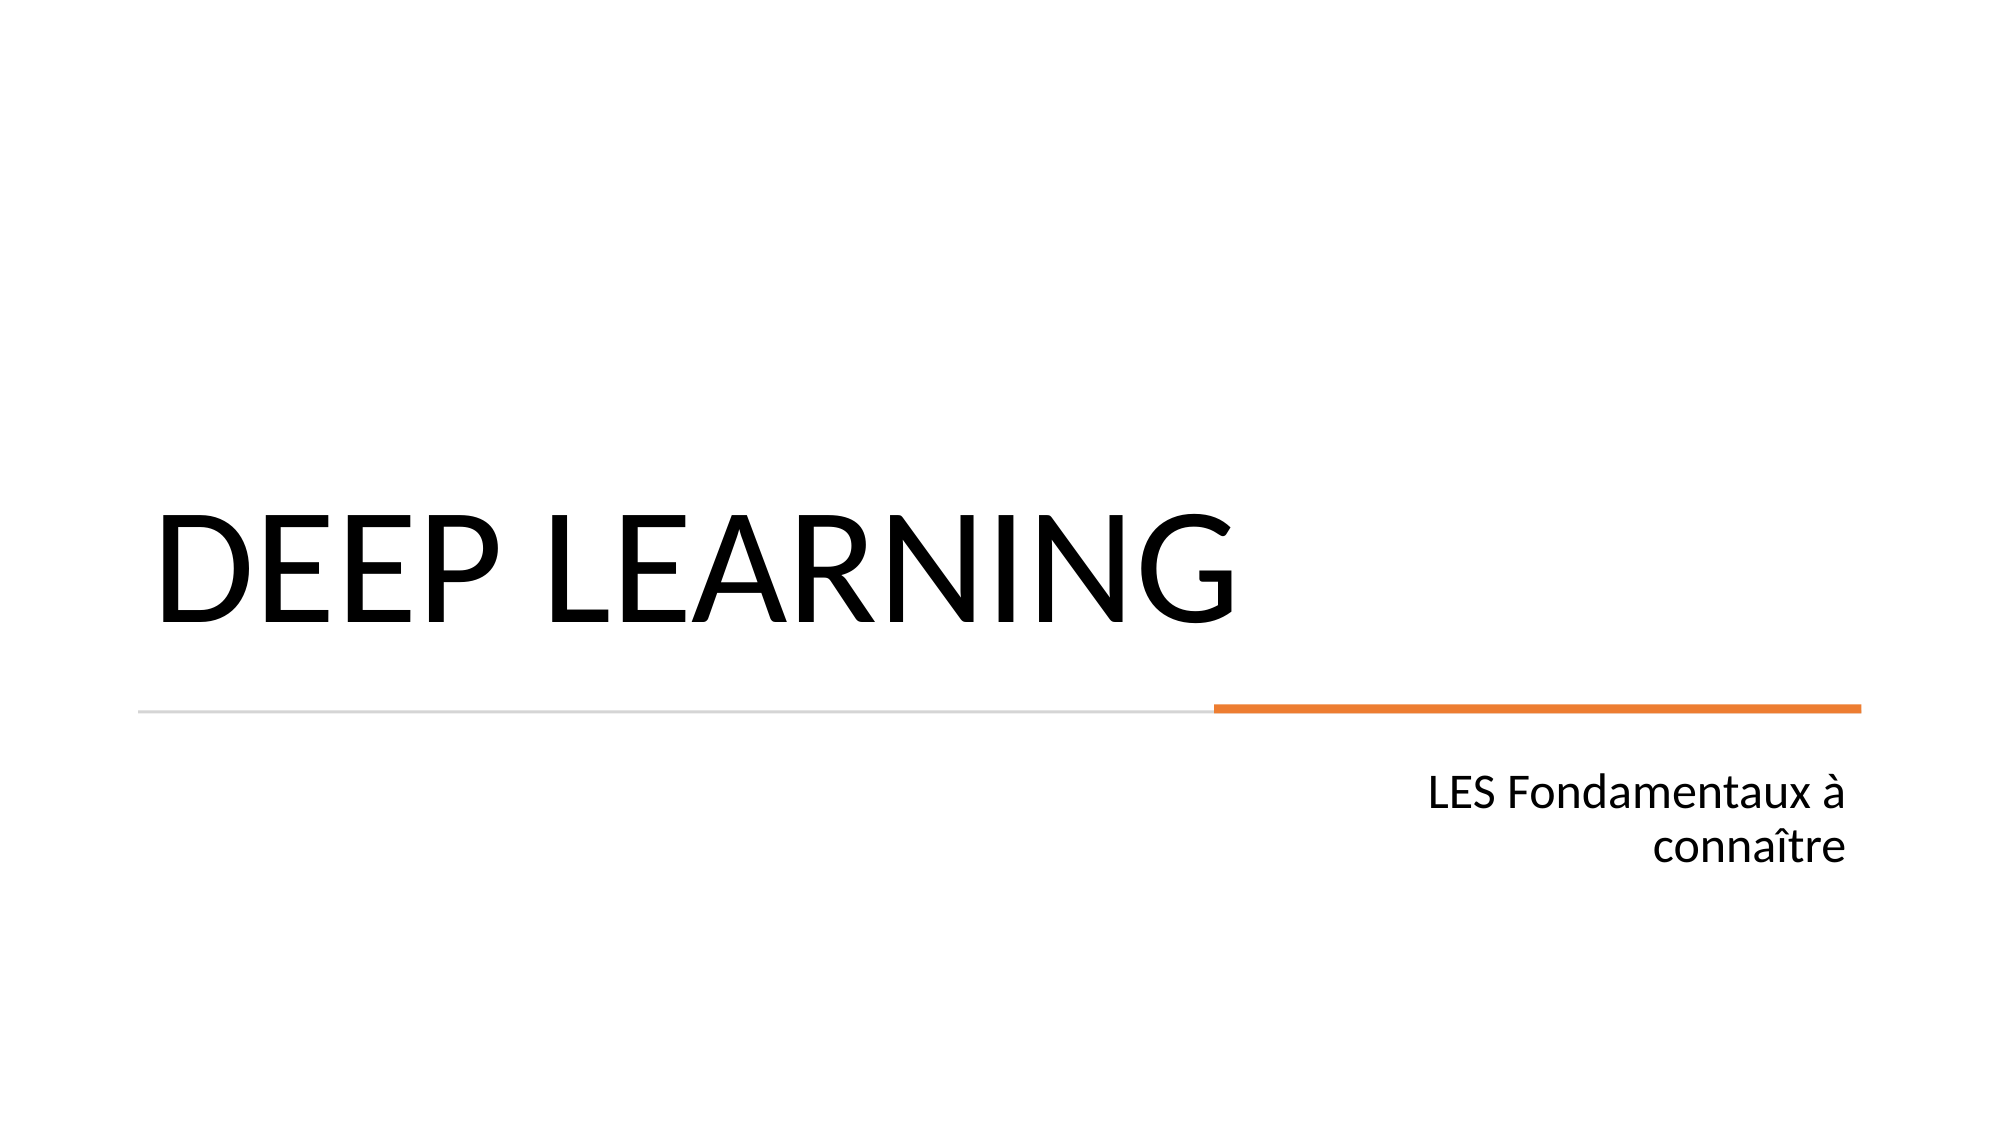

# DEEP LEARNING

LES Fondamentaux à connaître